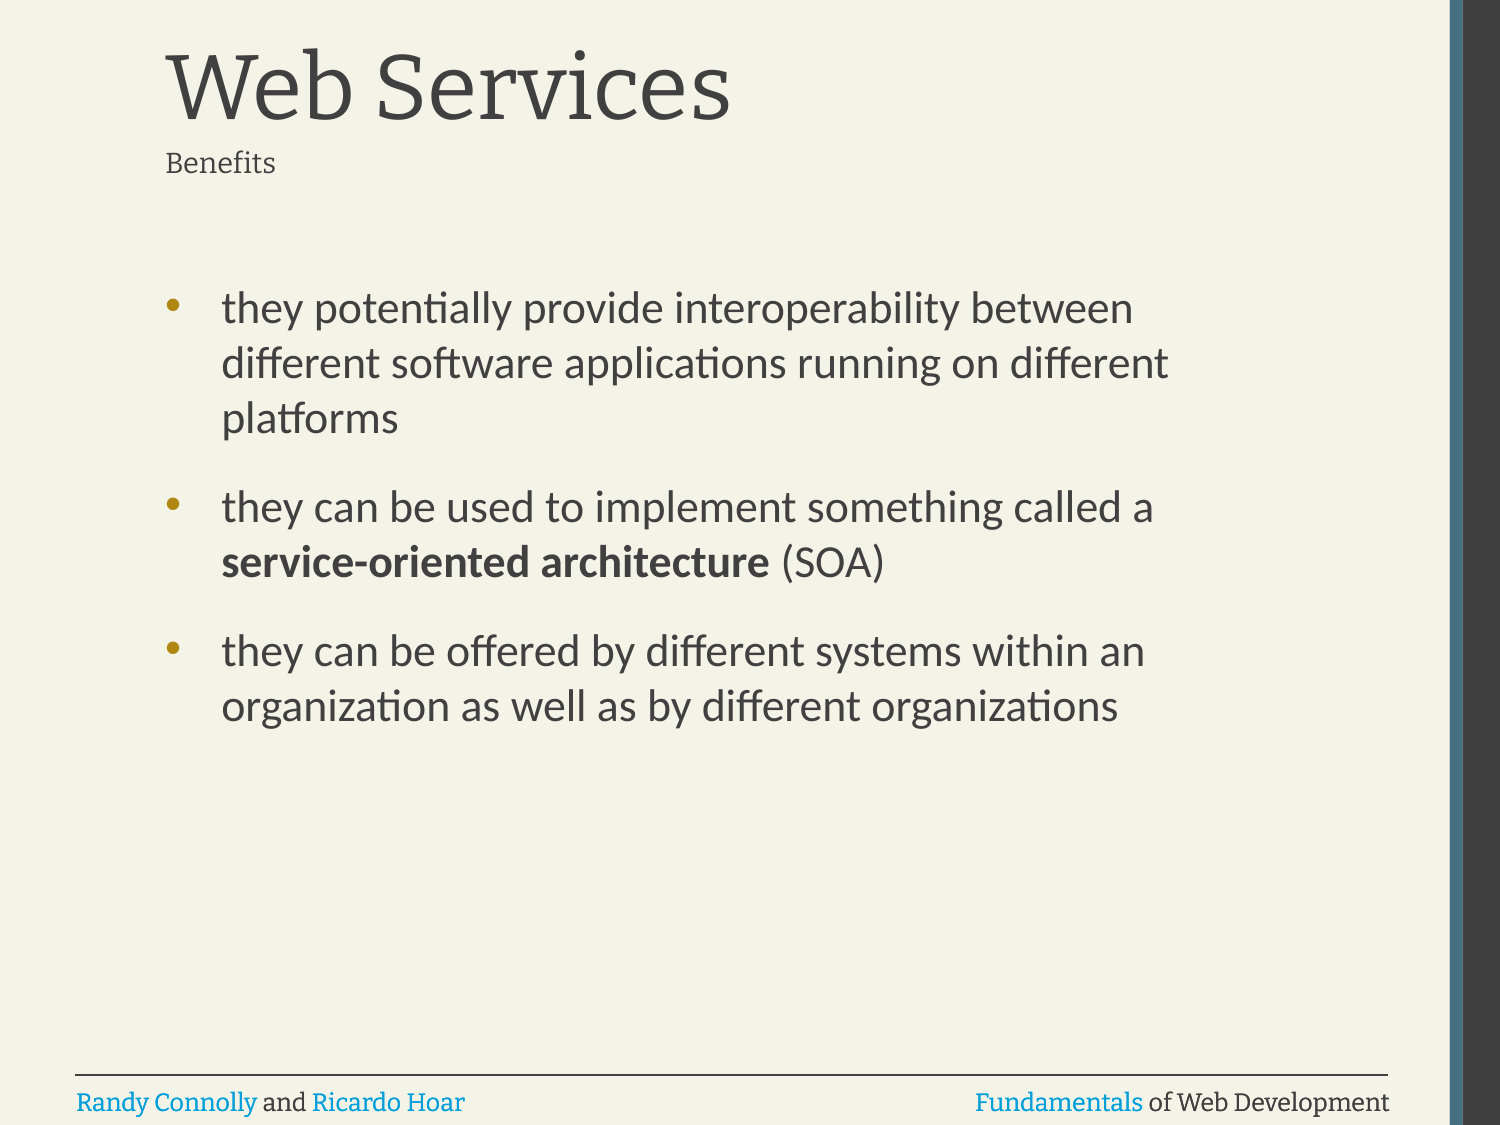

# Web Services
Benefits
they potentially provide interoperability between different software applications running on different platforms
they can be used to implement something called a service-oriented architecture (SOA)
they can be offered by different systems within an organization as well as by different organizations